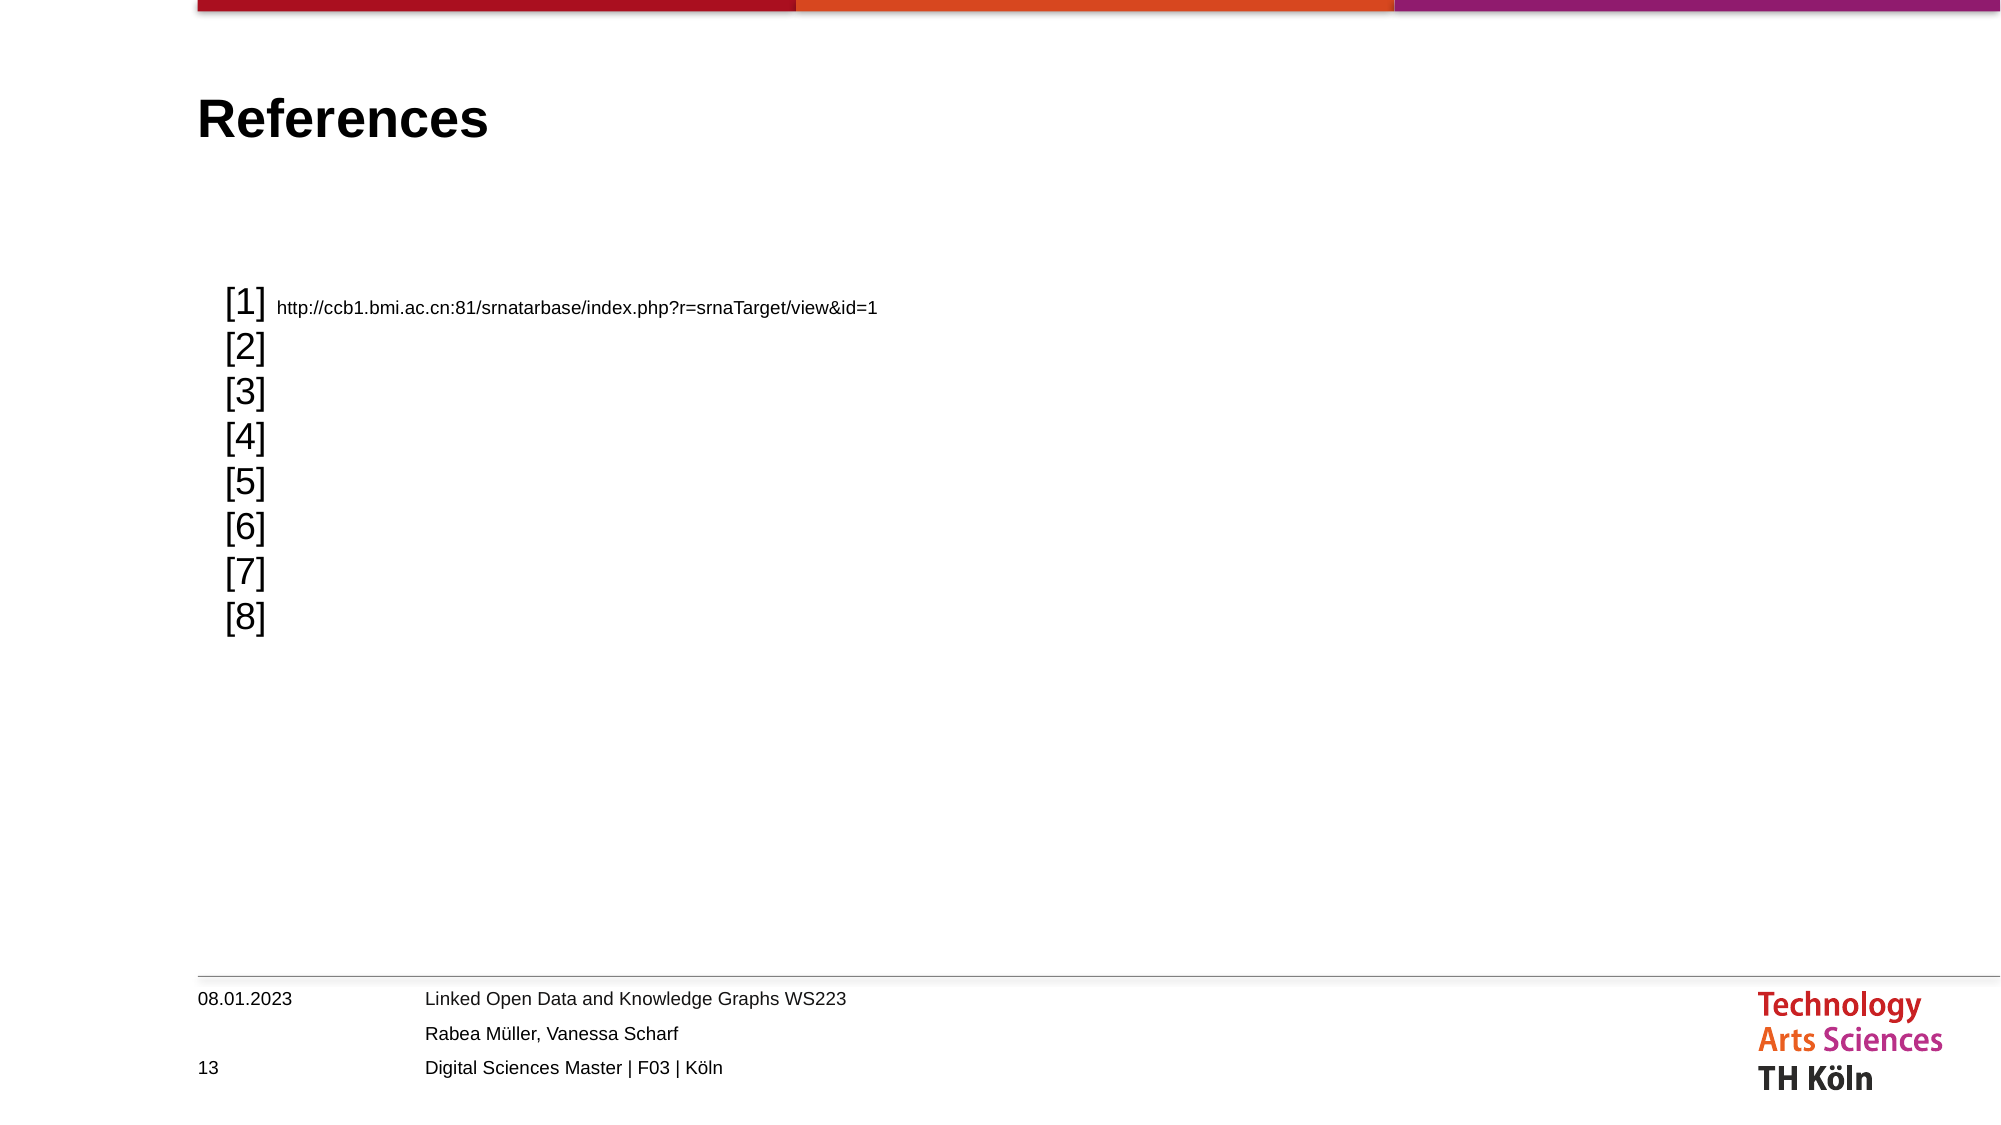

References

[1] http://ccb1.bmi.ac.cn:81/srnatarbase/index.php?r=srnaTarget/view&id=1
[2]
[3]
[4]
[5]
[6]
[7]
[8]
08.01.2023
13